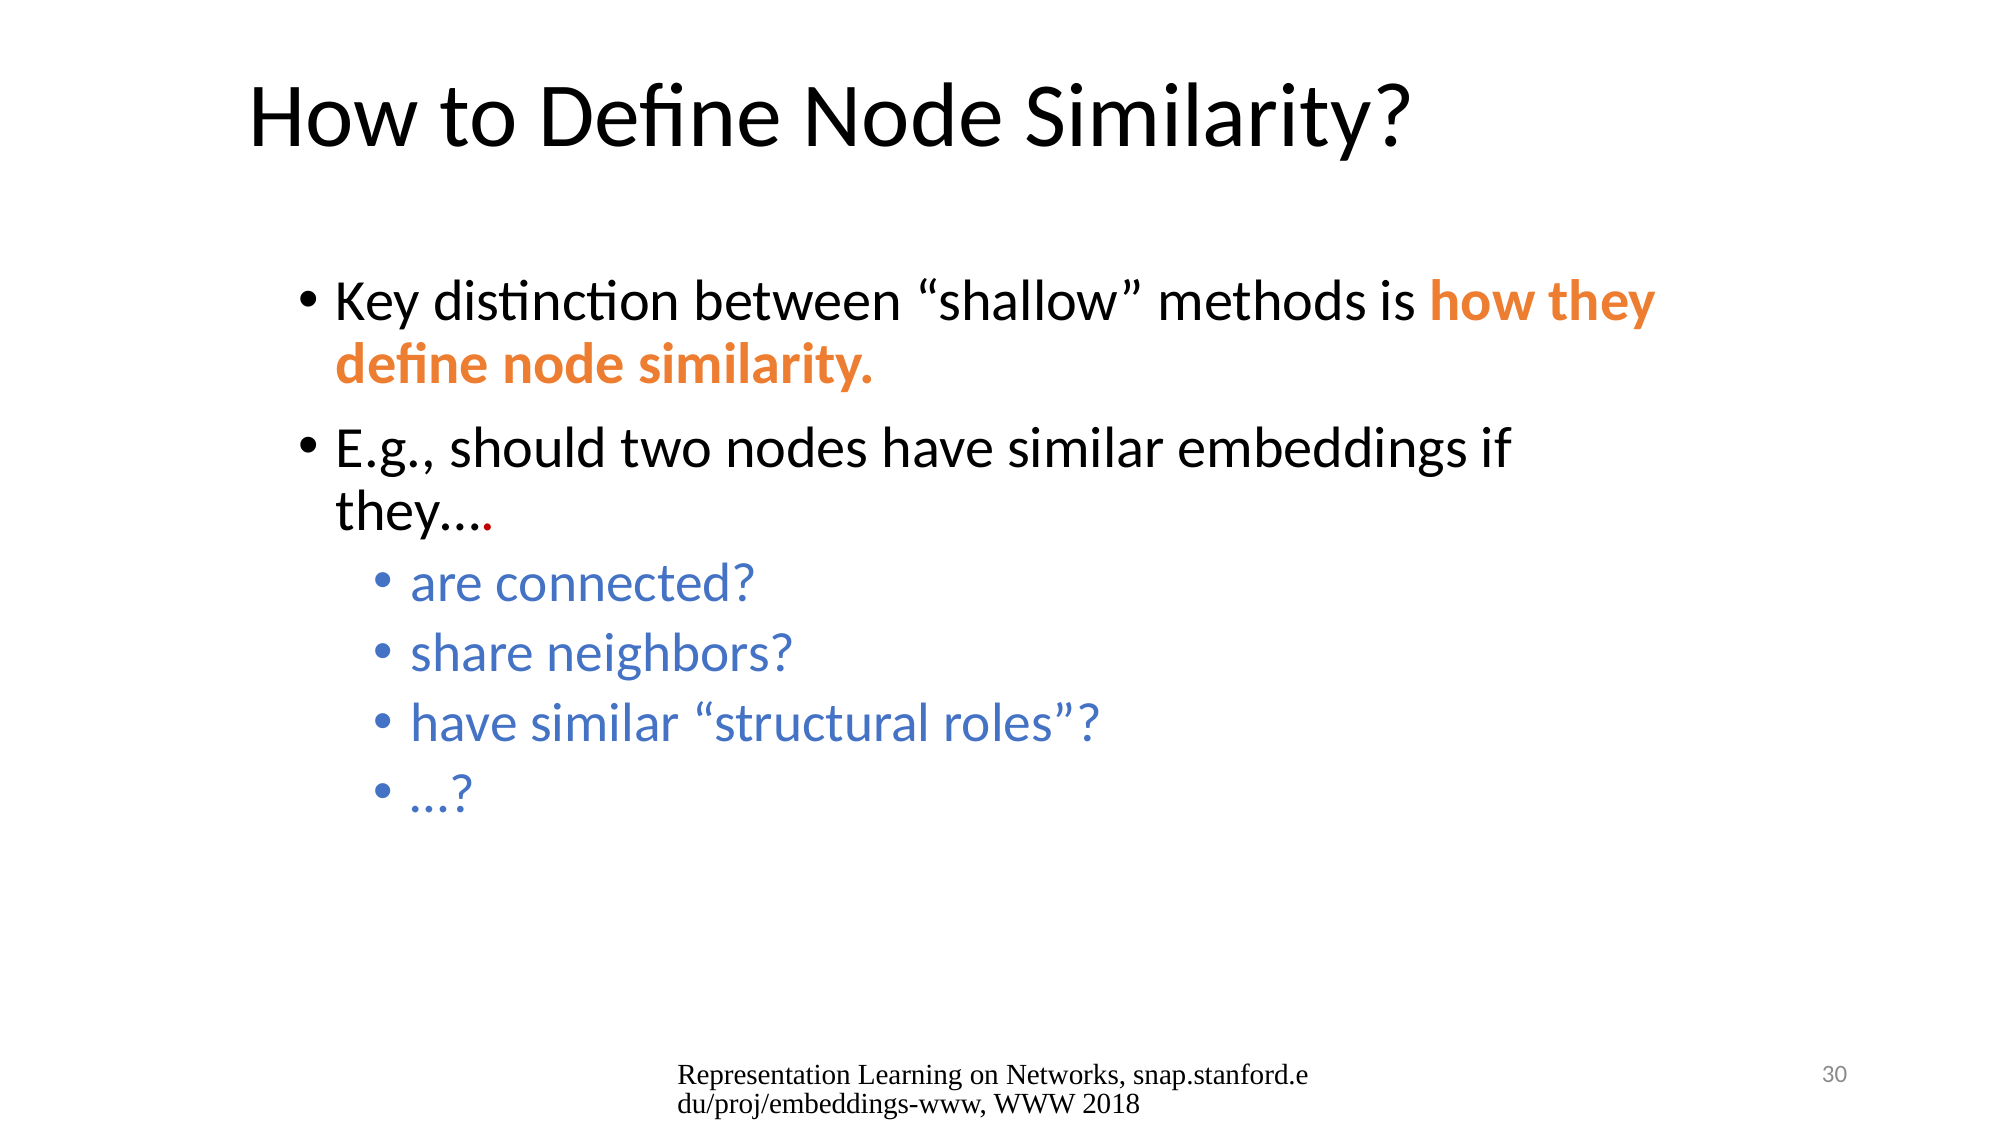

# How to Define Node Similarity?
Key distinction between “shallow” methods is how they define node similarity.
E.g., should two nodes have similar embeddings if they….
are connected?
share neighbors?
have similar “structural roles”?
…?
Representation Learning on Networks, snap.stanford.edu/proj/embeddings-www, WWW 2018
30